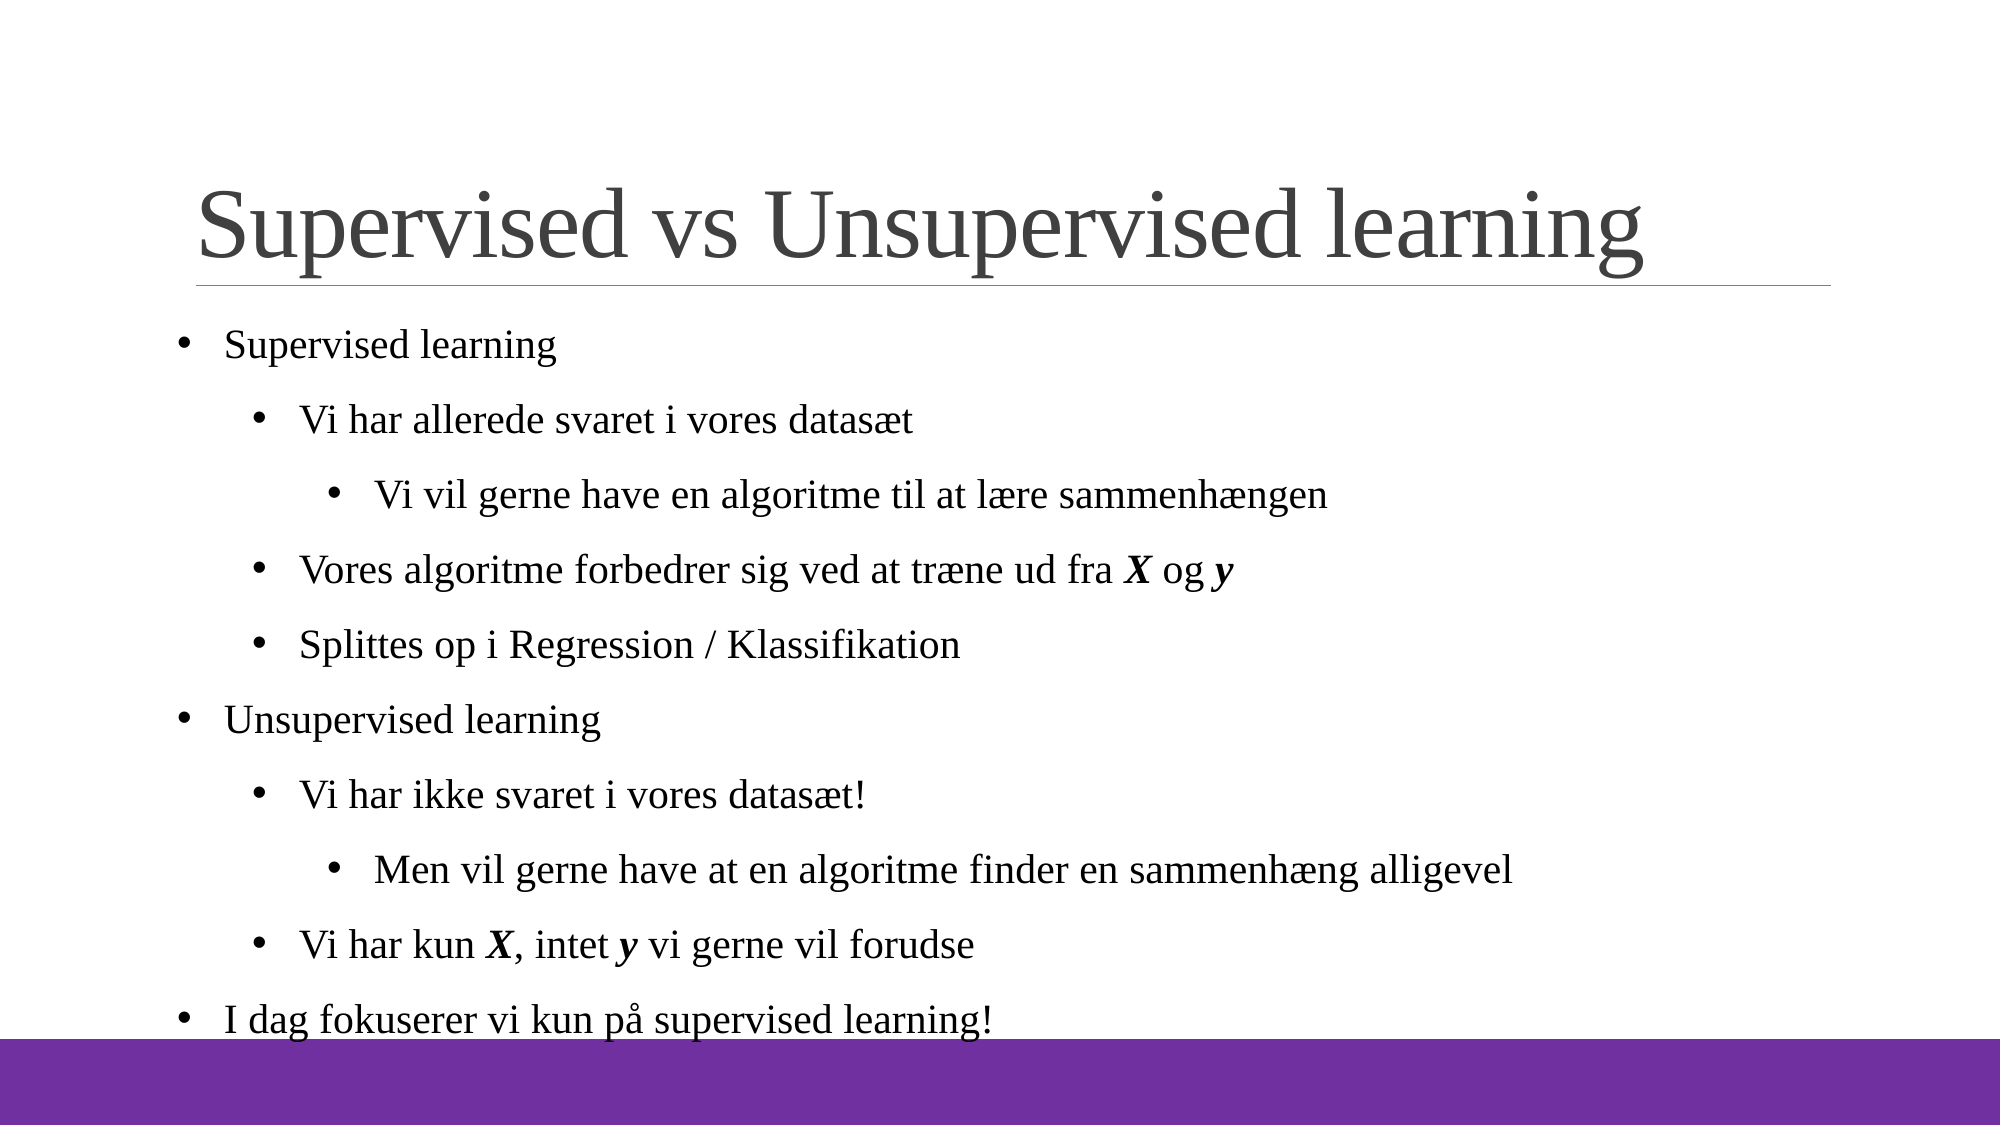

# Supervised vs Unsupervised learning
Supervised learning
Vi har allerede svaret i vores datasæt
Vi vil gerne have en algoritme til at lære sammenhængen
Vores algoritme forbedrer sig ved at træne ud fra X og y
Splittes op i Regression / Klassifikation
Unsupervised learning
Vi har ikke svaret i vores datasæt!
Men vil gerne have at en algoritme finder en sammenhæng alligevel
Vi har kun X, intet y vi gerne vil forudse
I dag fokuserer vi kun på supervised learning!